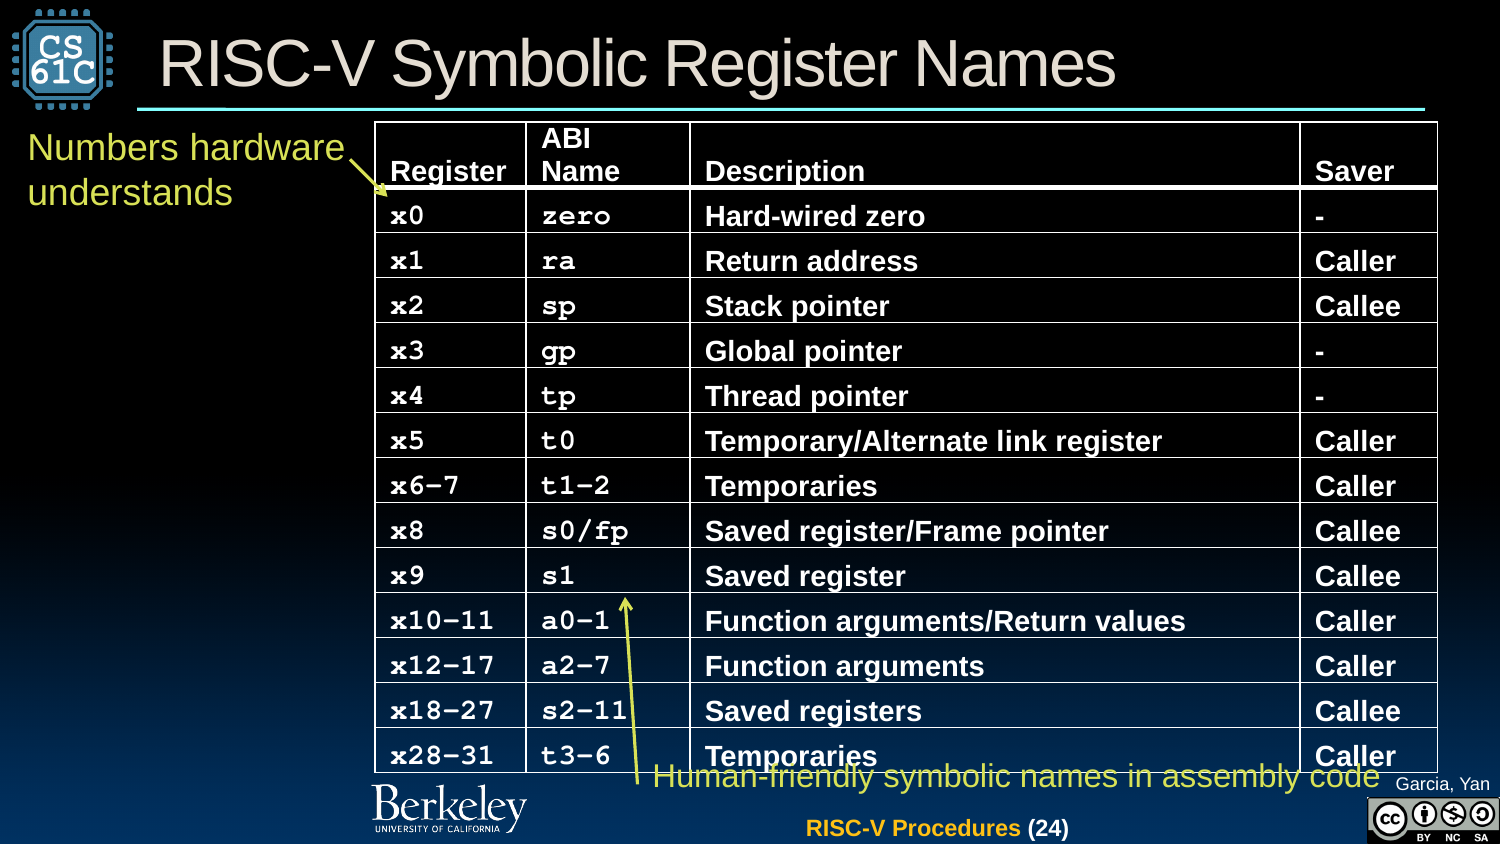

# RISC-V Symbolic Register Names
Numbers hardware understands
| Register | ABI Name | Description | Saver |
| --- | --- | --- | --- |
| x0 | zero | Hard-wired zero | - |
| x1 | ra | Return address | Caller |
| x2 | sp | Stack pointer | Callee |
| x3 | gp | Global pointer | - |
| x4 | tp | Thread pointer | - |
| x5 | t0 | Temporary/Alternate link register | Caller |
| x6-7 | t1-2 | Temporaries | Caller |
| x8 | s0/fp | Saved register/Frame pointer | Callee |
| x9 | s1 | Saved register | Callee |
| x10-11 | a0-1 | Function arguments/Return values | Caller |
| x12-17 | a2-7 | Function arguments | Caller |
| x18-27 | s2-11 | Saved registers | Callee |
| x28-31 | t3-6 | Temporaries | Caller |
Human-friendly symbolic names in assembly code